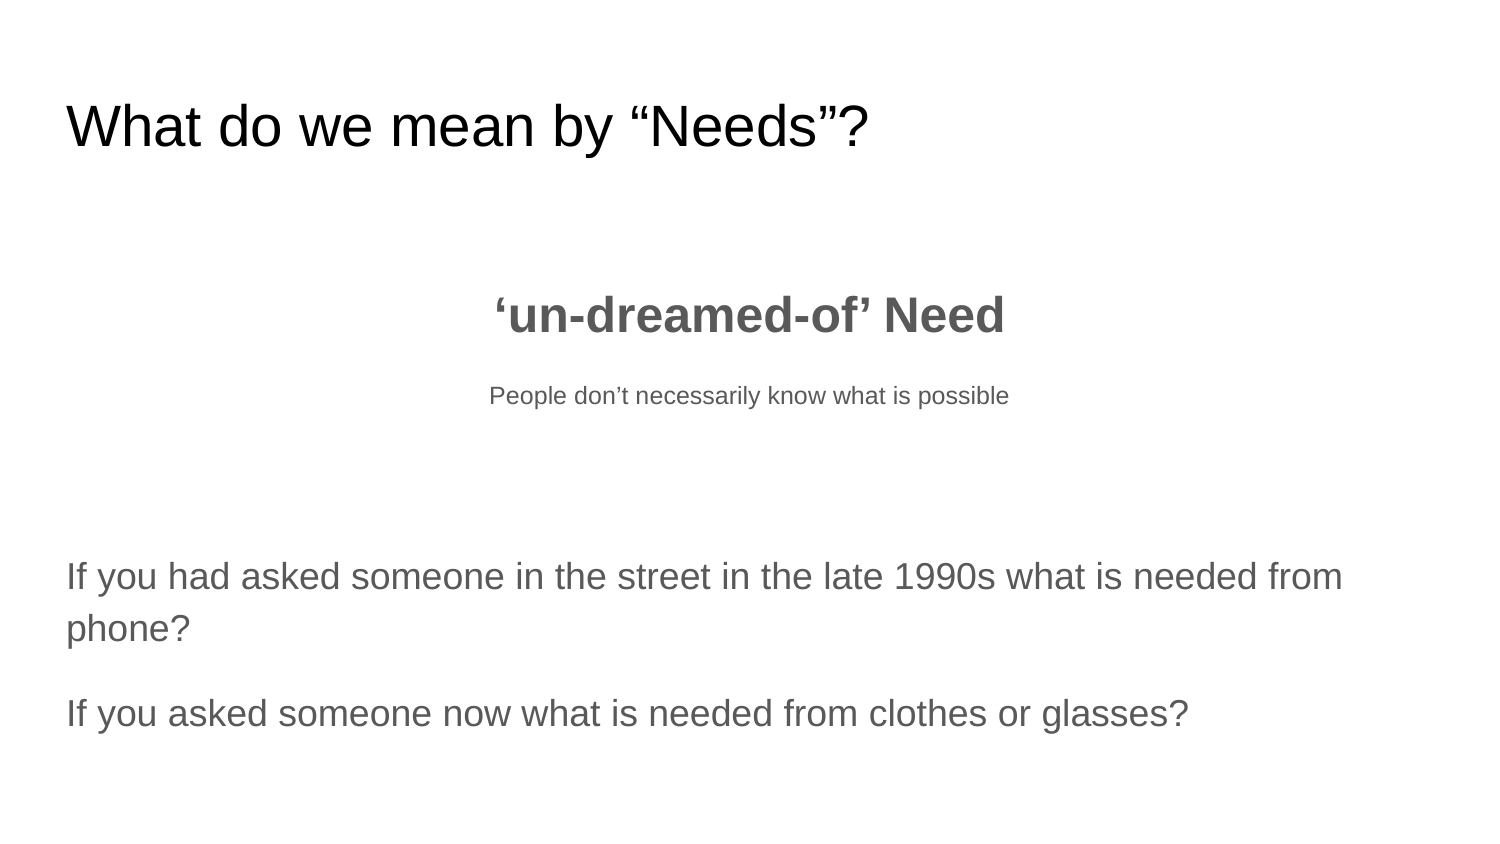

# What do we mean by “Needs”?
‘un-dreamed-of’ Need
People don’t necessarily know what is possible

If you had asked someone in the street in the late 1990s what is needed from phone?
If you asked someone now what is needed from clothes or glasses?